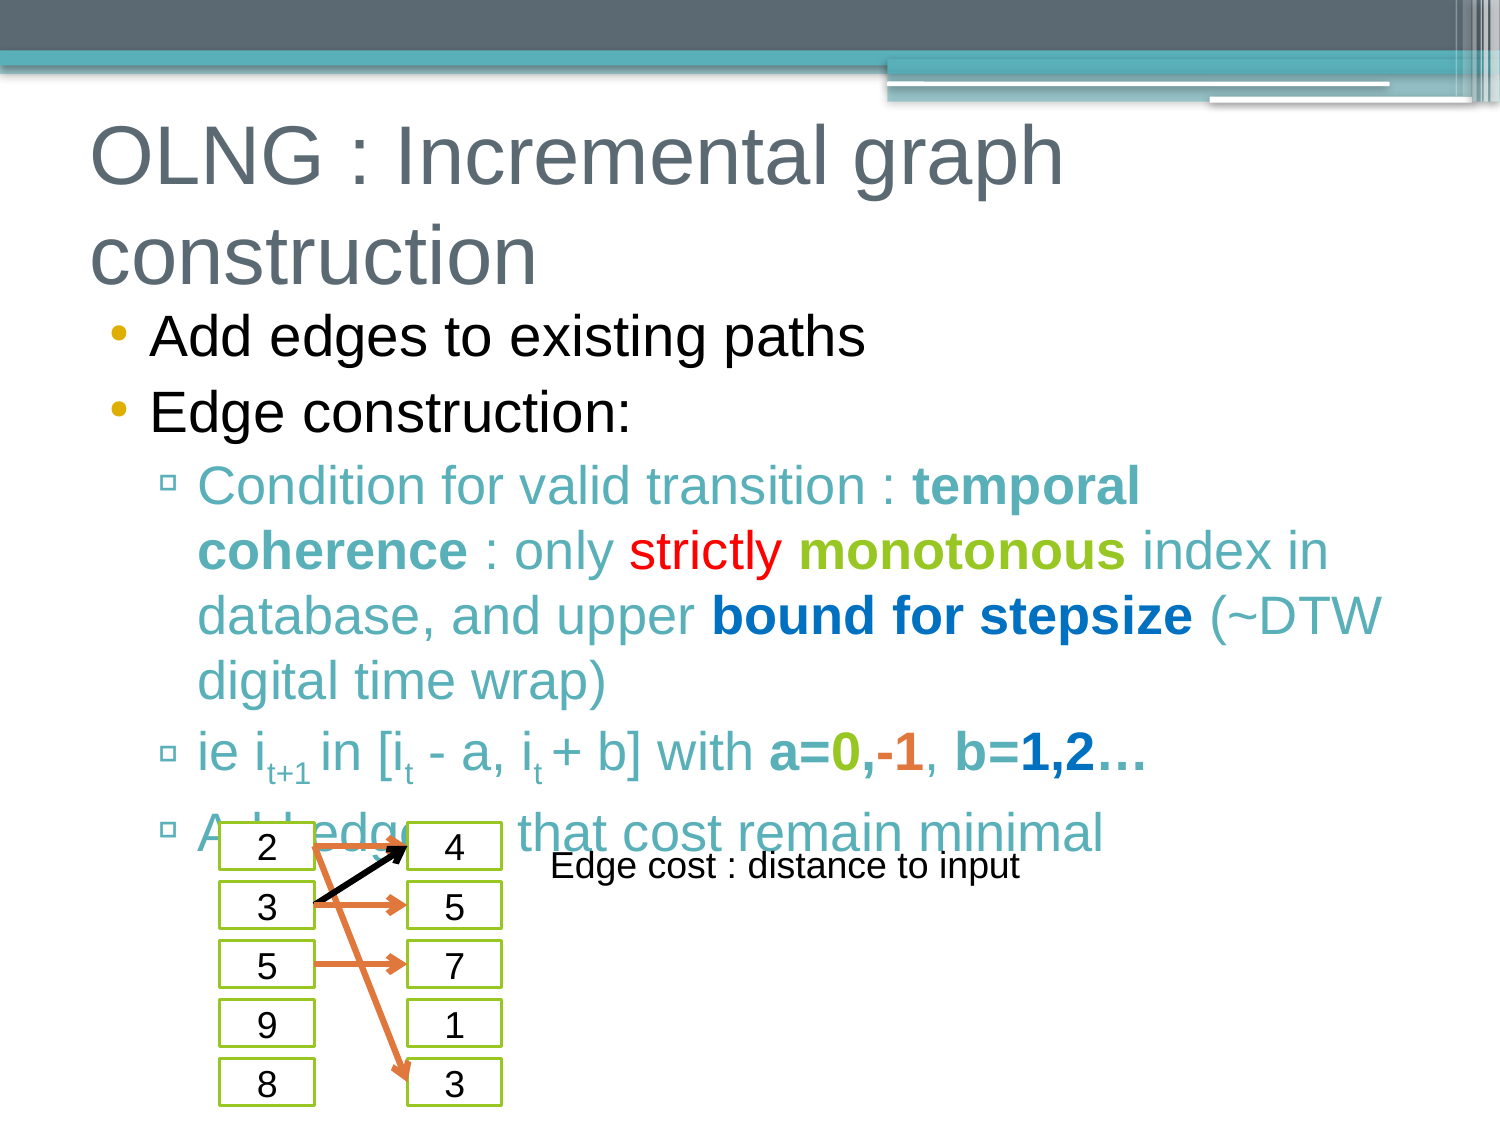

# OLNG : Incremental graph construction
Add edges to existing paths
Edge construction:
Condition for valid transition : temporal coherence : only strictly monotonous index in database, and upper bound for stepsize (~DTW digital time wrap)
ie it+1 in [it - a, it + b] with a=0,-1, b=1,2…
Add edge so that cost remain minimal

2
3
5
9
8
4
5
7
1
3
Edge cost : distance to input